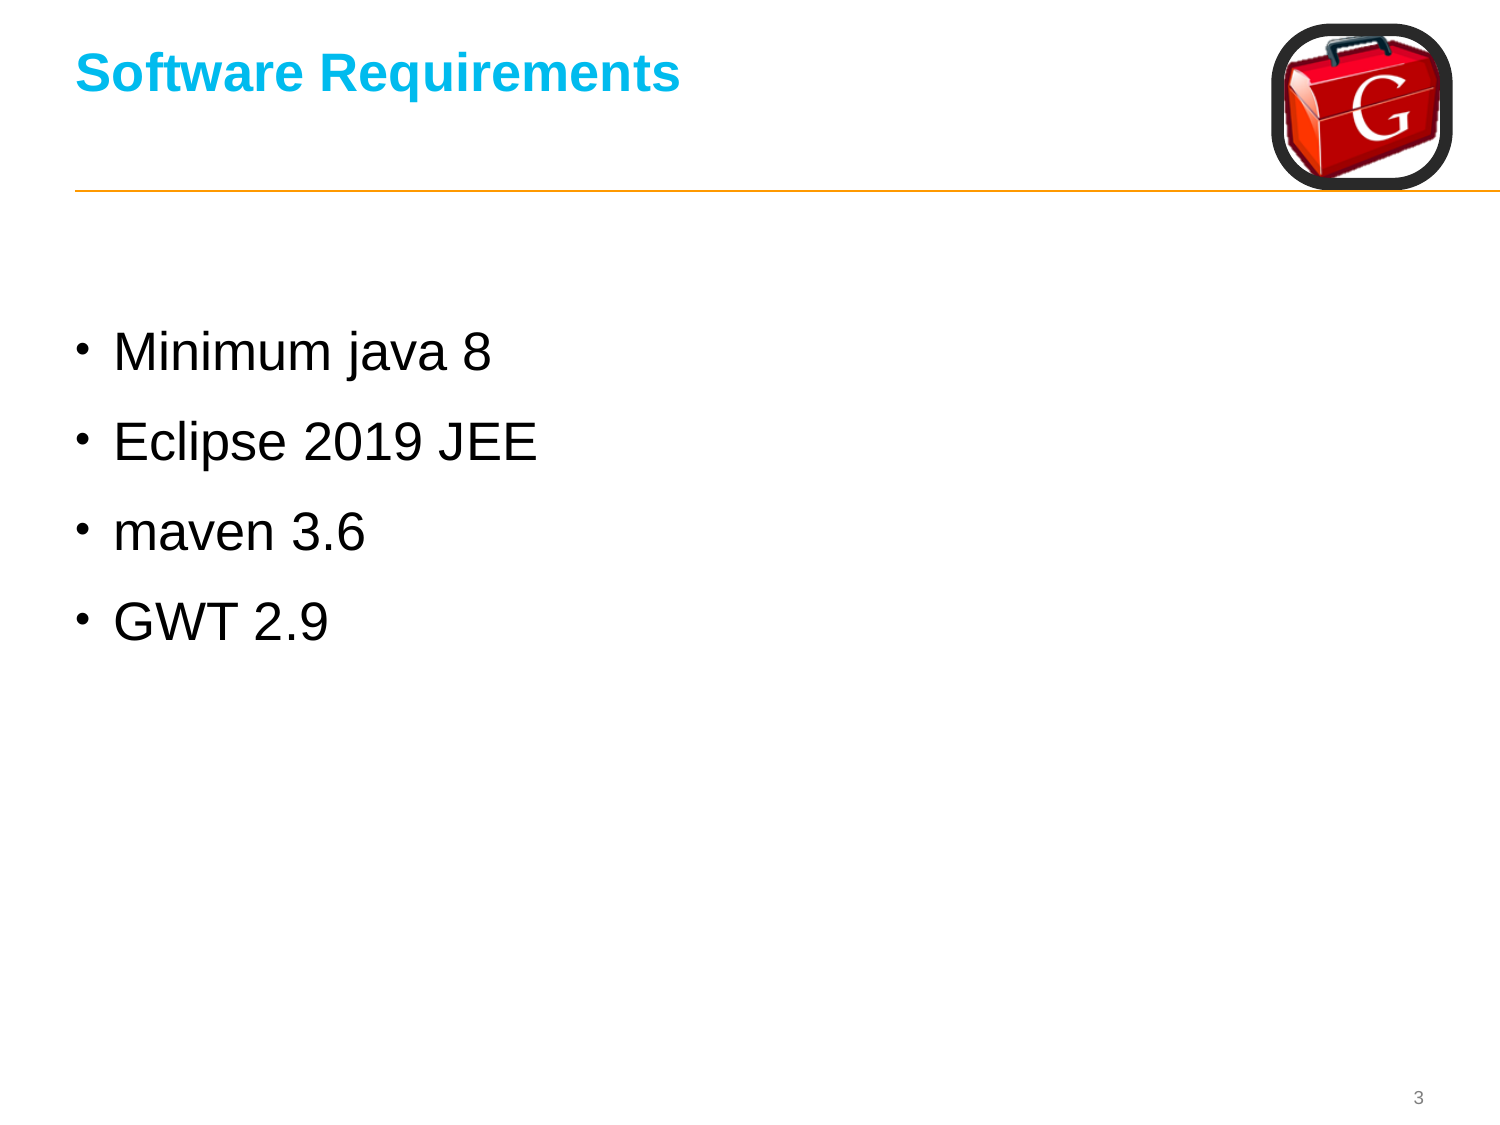

# Software Requirements

Minimum java 8
Eclipse 2019 JEE
maven 3.6
GWT 2.9